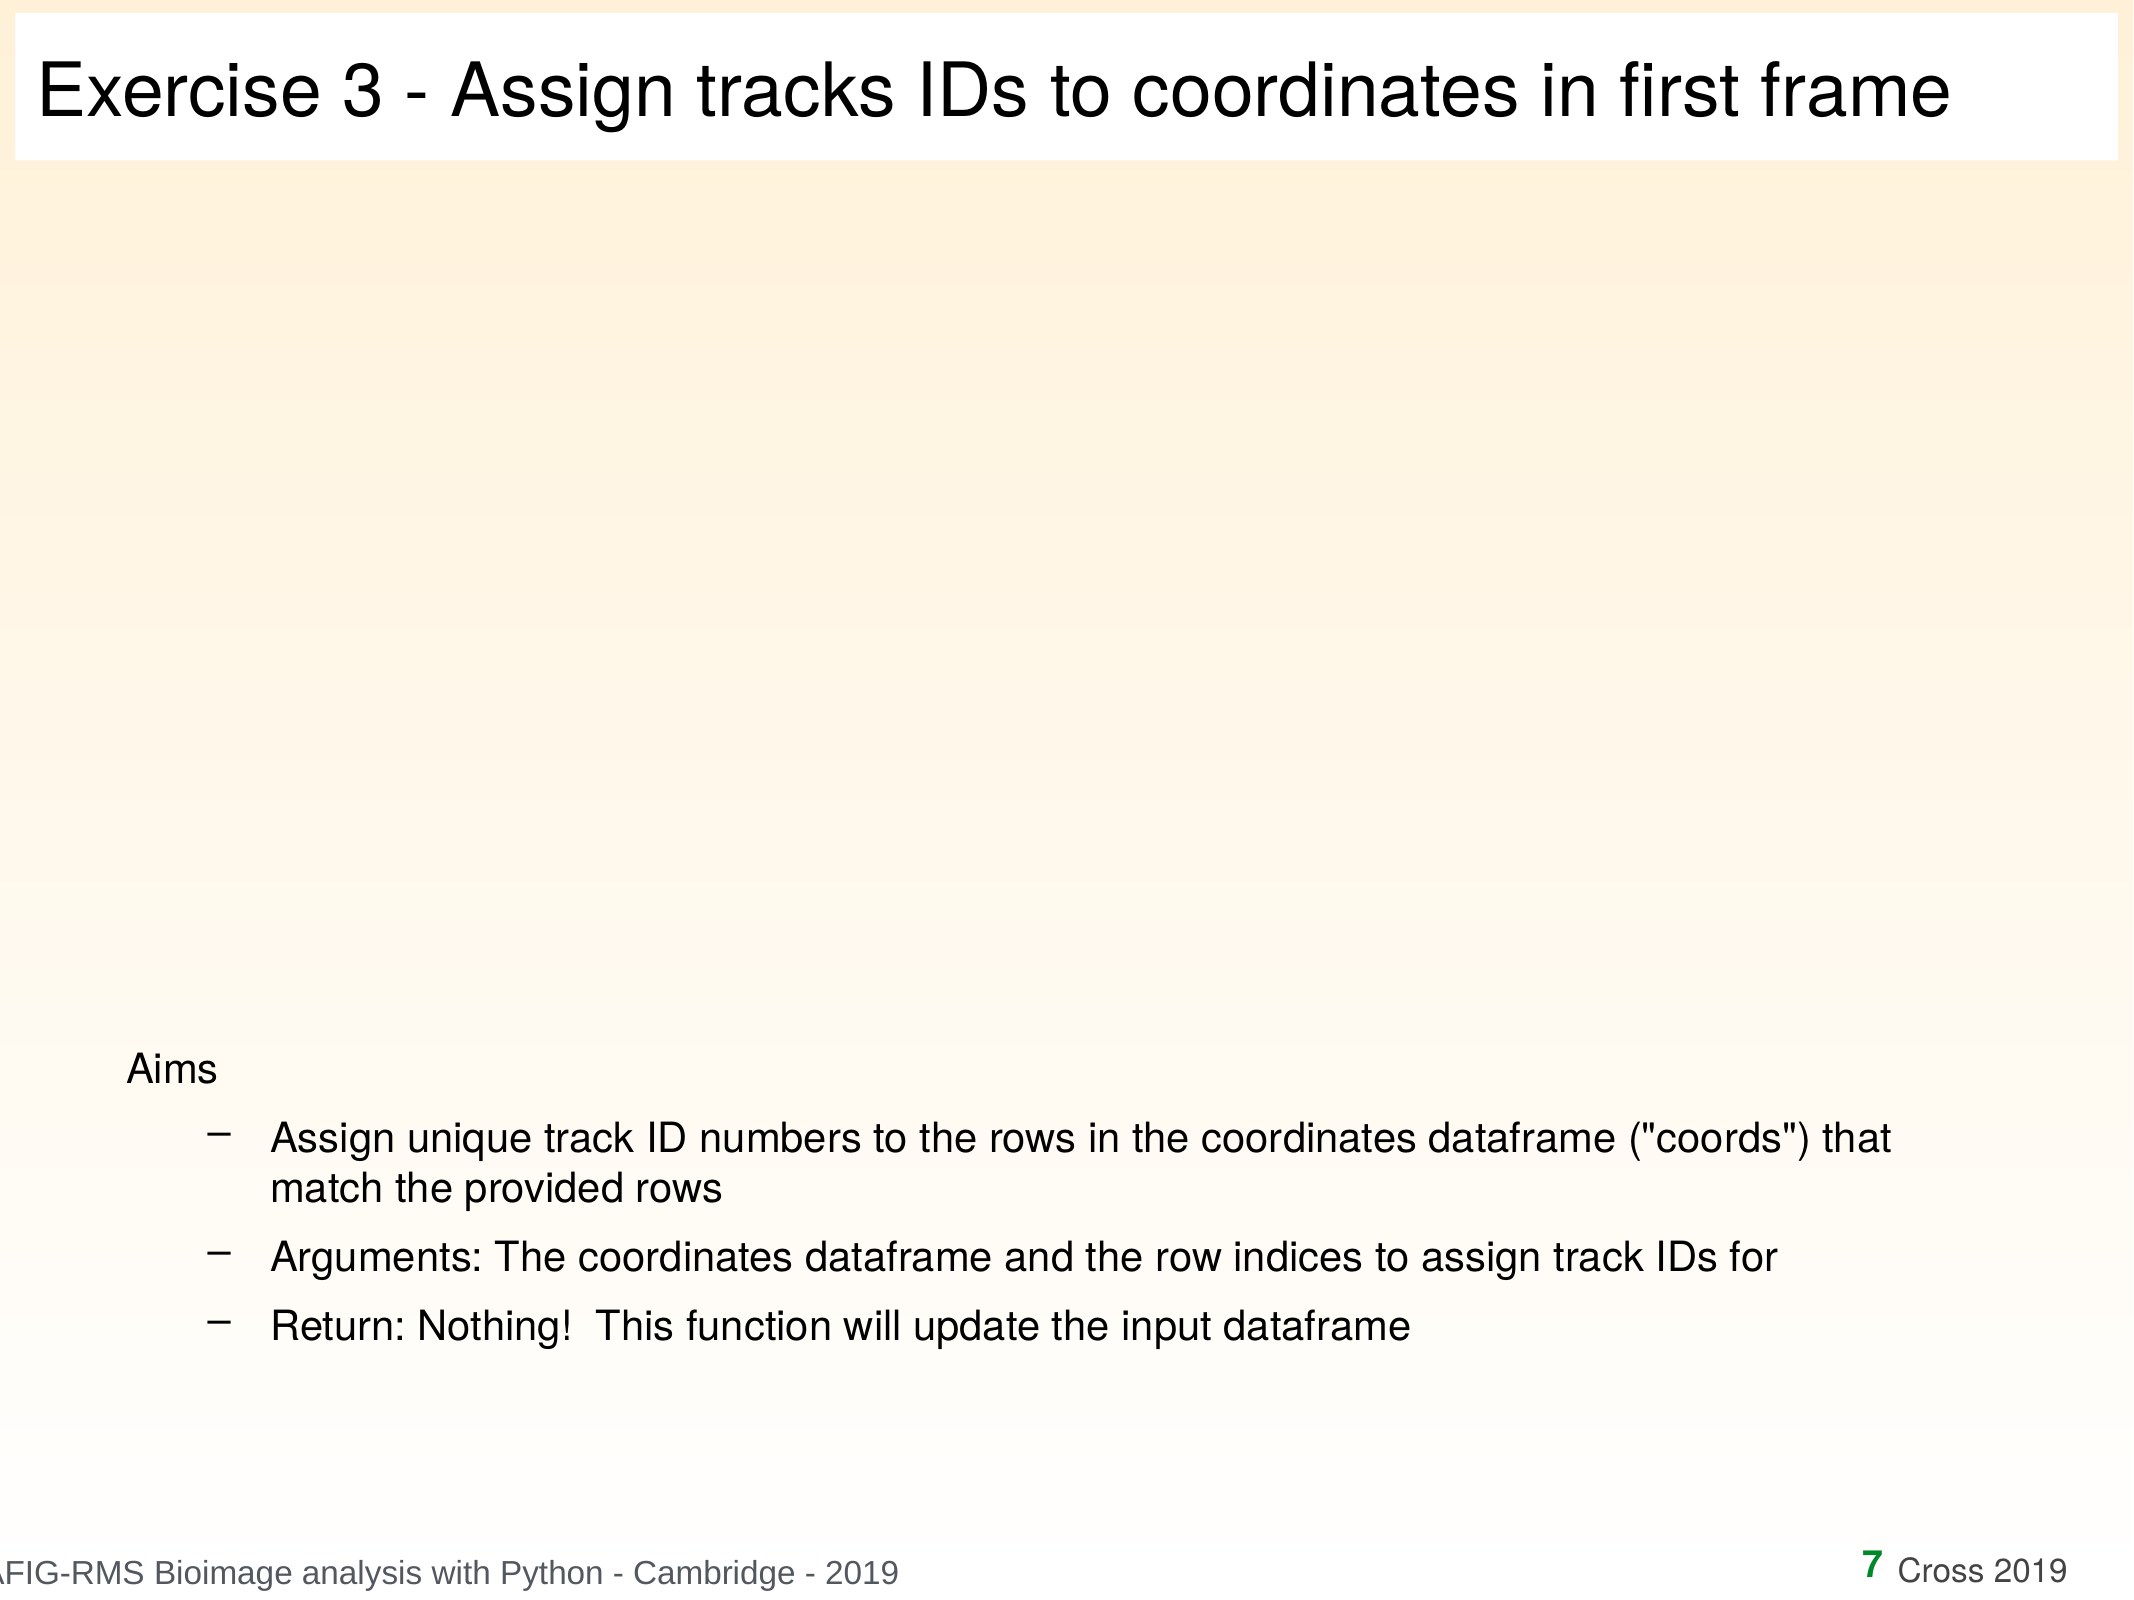

# Exercise 3 - Assign tracks IDs to coordinates in first frame
Aims
Assign unique track ID numbers to the rows in the coordinates dataframe ("coords") that match the provided rows
Arguments: The coordinates dataframe and the row indices to assign track IDs for
Return: Nothing!  This function will update the input dataframe
7